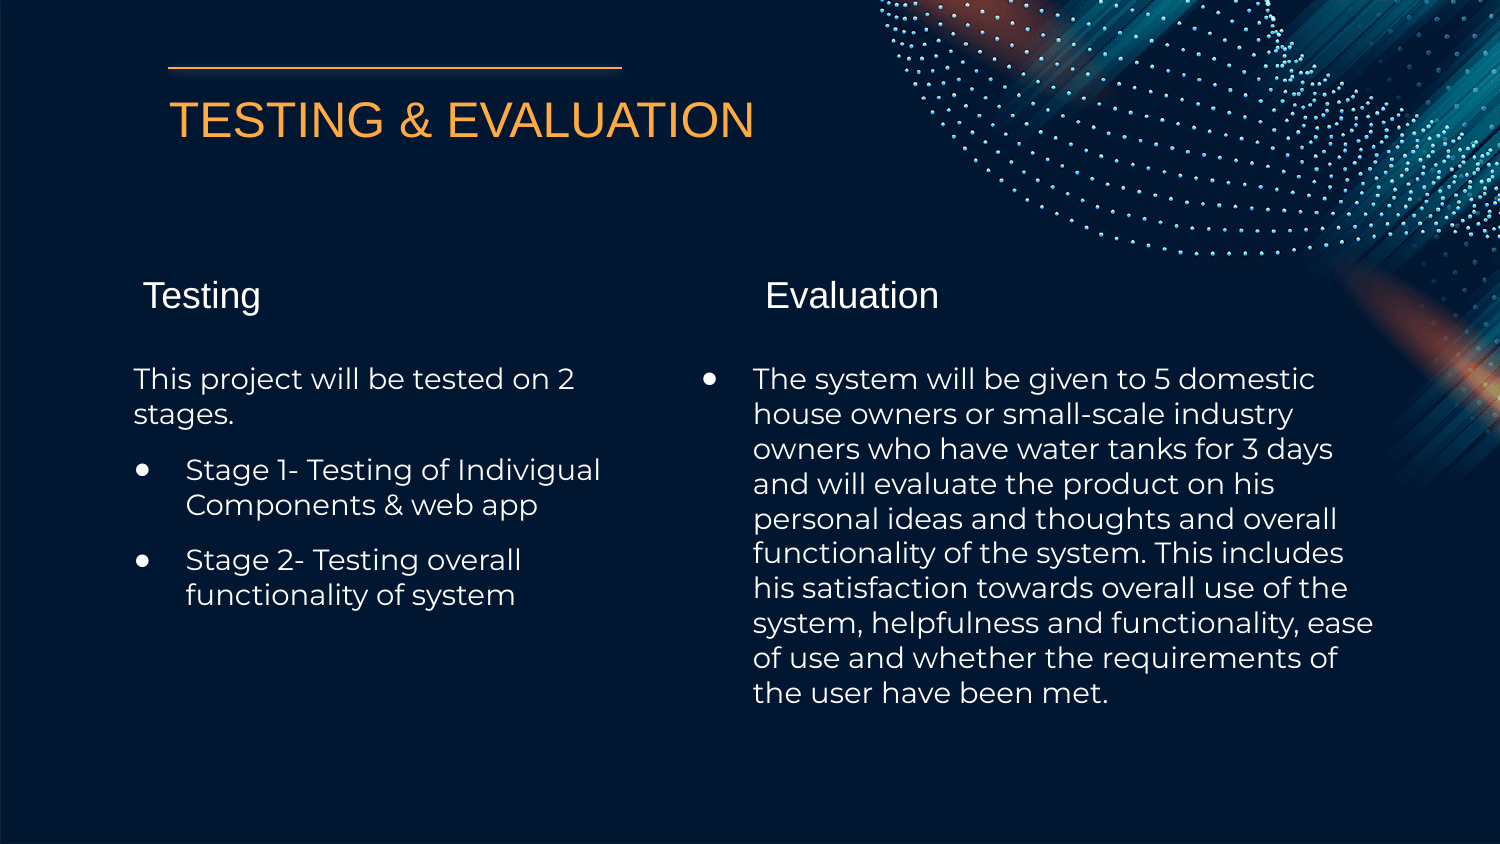

# TESTING & EVALUATION
Testing
Evaluation
This project will be tested on 2 stages.
Stage 1- Testing of Indivigual Components & web app
Stage 2- Testing overall functionality of system
The system will be given to 5 domestic house owners or small-scale industry owners who have water tanks for 3 days and will evaluate the product on his personal ideas and thoughts and overall functionality of the system. This includes his satisfaction towards overall use of the system, helpfulness and functionality, ease of use and whether the requirements of the user have been met.